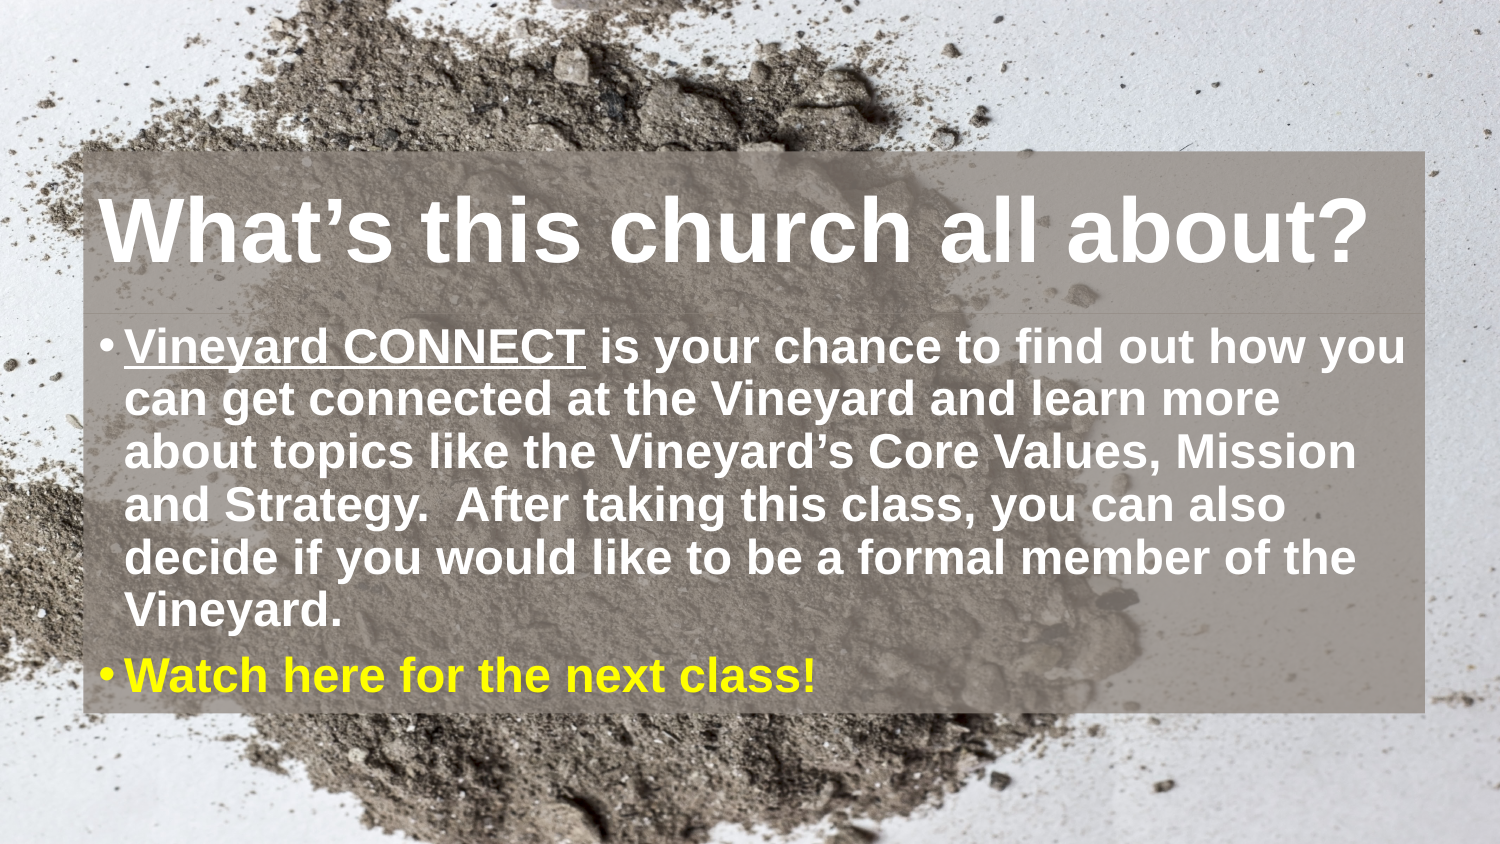

# What’s this church all about?
Vineyard CONNECT is your chance to find out how you can get connected at the Vineyard and learn more about topics like the Vineyard’s Core Values, Mission and Strategy.  After taking this class, you can also decide if you would like to be a formal member of the Vineyard.
Watch here for the next class!